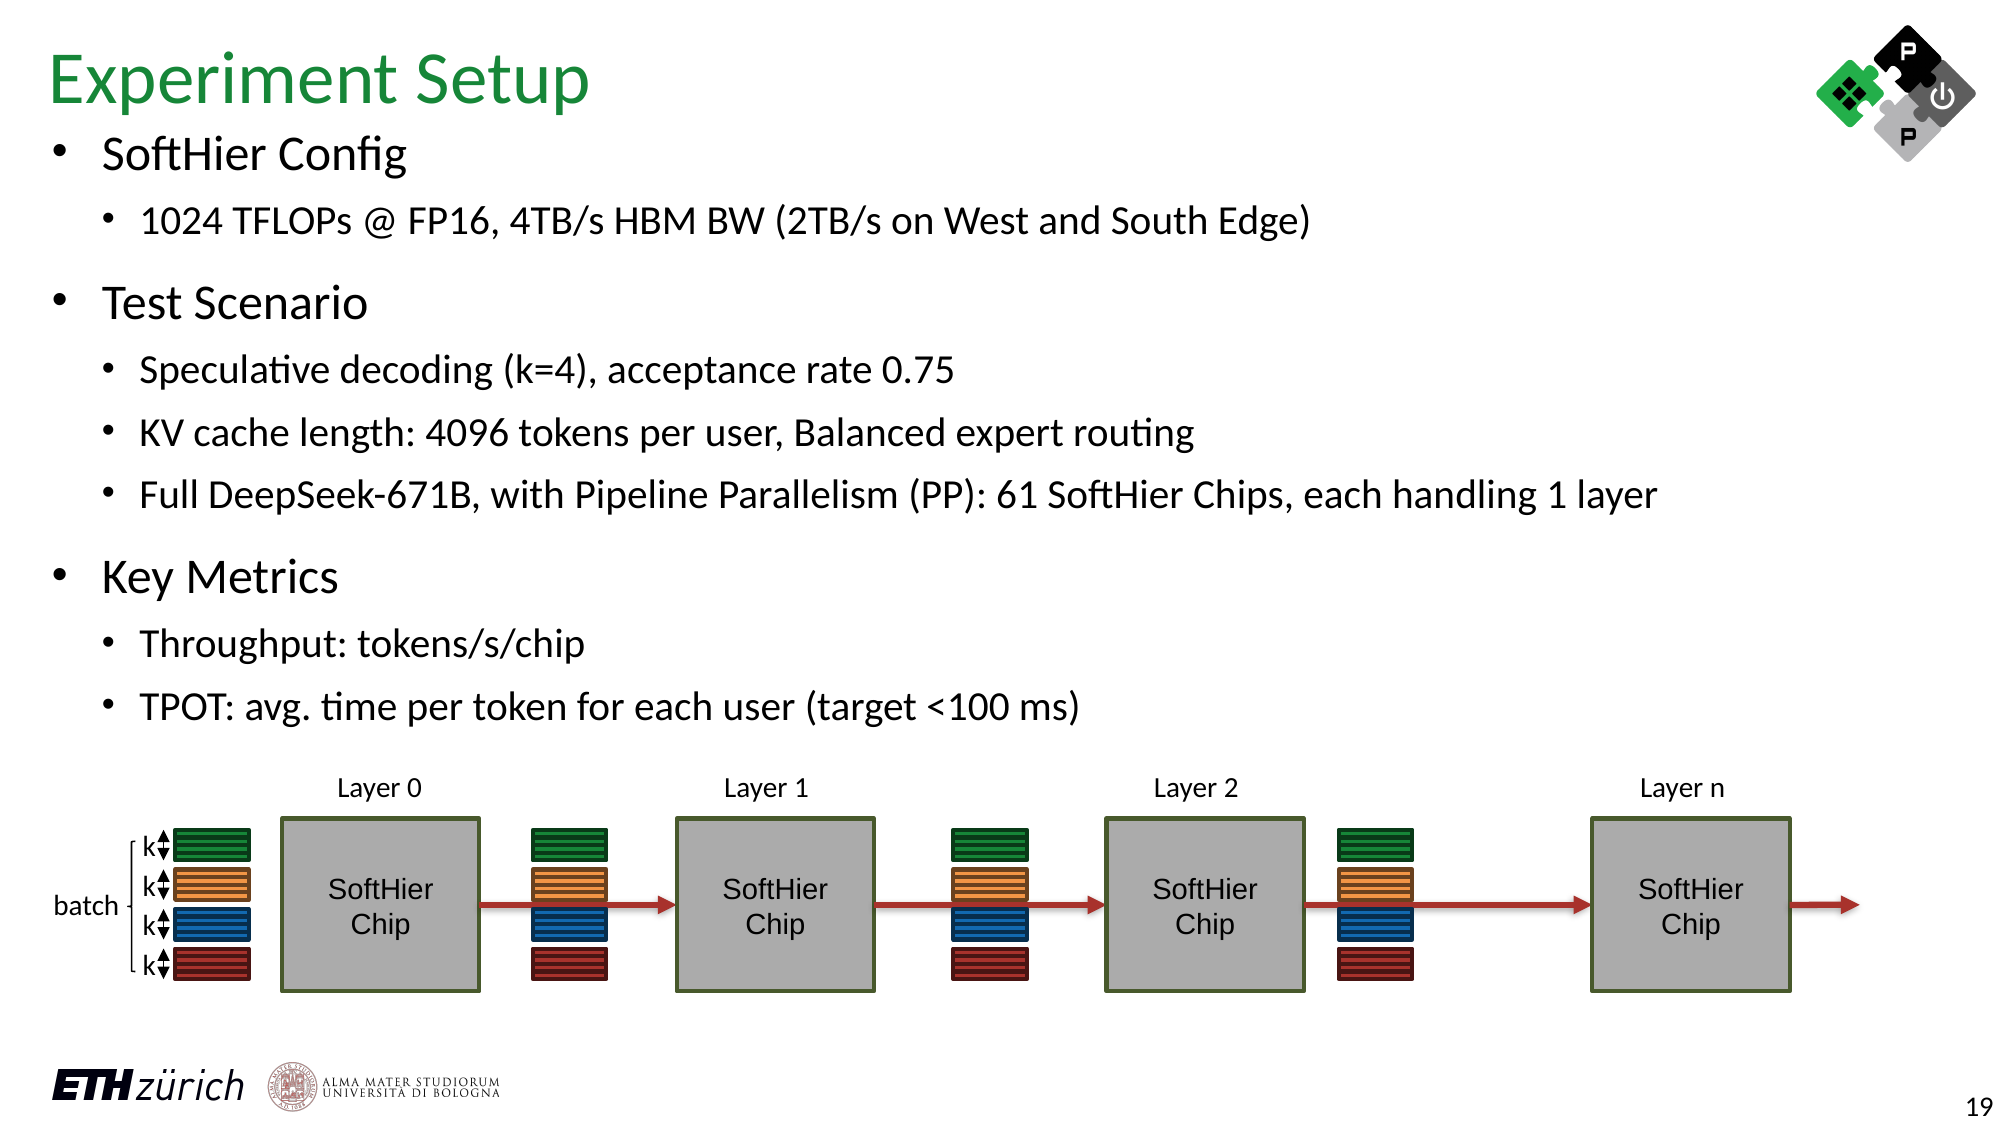

Experiment Setup
SoftHier Config
1024 TFLOPs @ FP16, 4TB/s HBM BW (2TB/s on West and South Edge)
Test Scenario
Speculative decoding (k=4), acceptance rate 0.75
KV cache length: 4096 tokens per user, Balanced expert routing
Full DeepSeek-671B, with Pipeline Parallelism (PP): 61 SoftHier Chips, each handling 1 layer
Key Metrics
Throughput: tokens/s/chip
TPOT: avg. time per token for each user (target <100 ms)
Layer 0
Layer 1
Layer 2
Layer n
SoftHier
Chip
SoftHier
Chip
SoftHier
Chip
SoftHier
Chip
k

k
batch
k
k
19